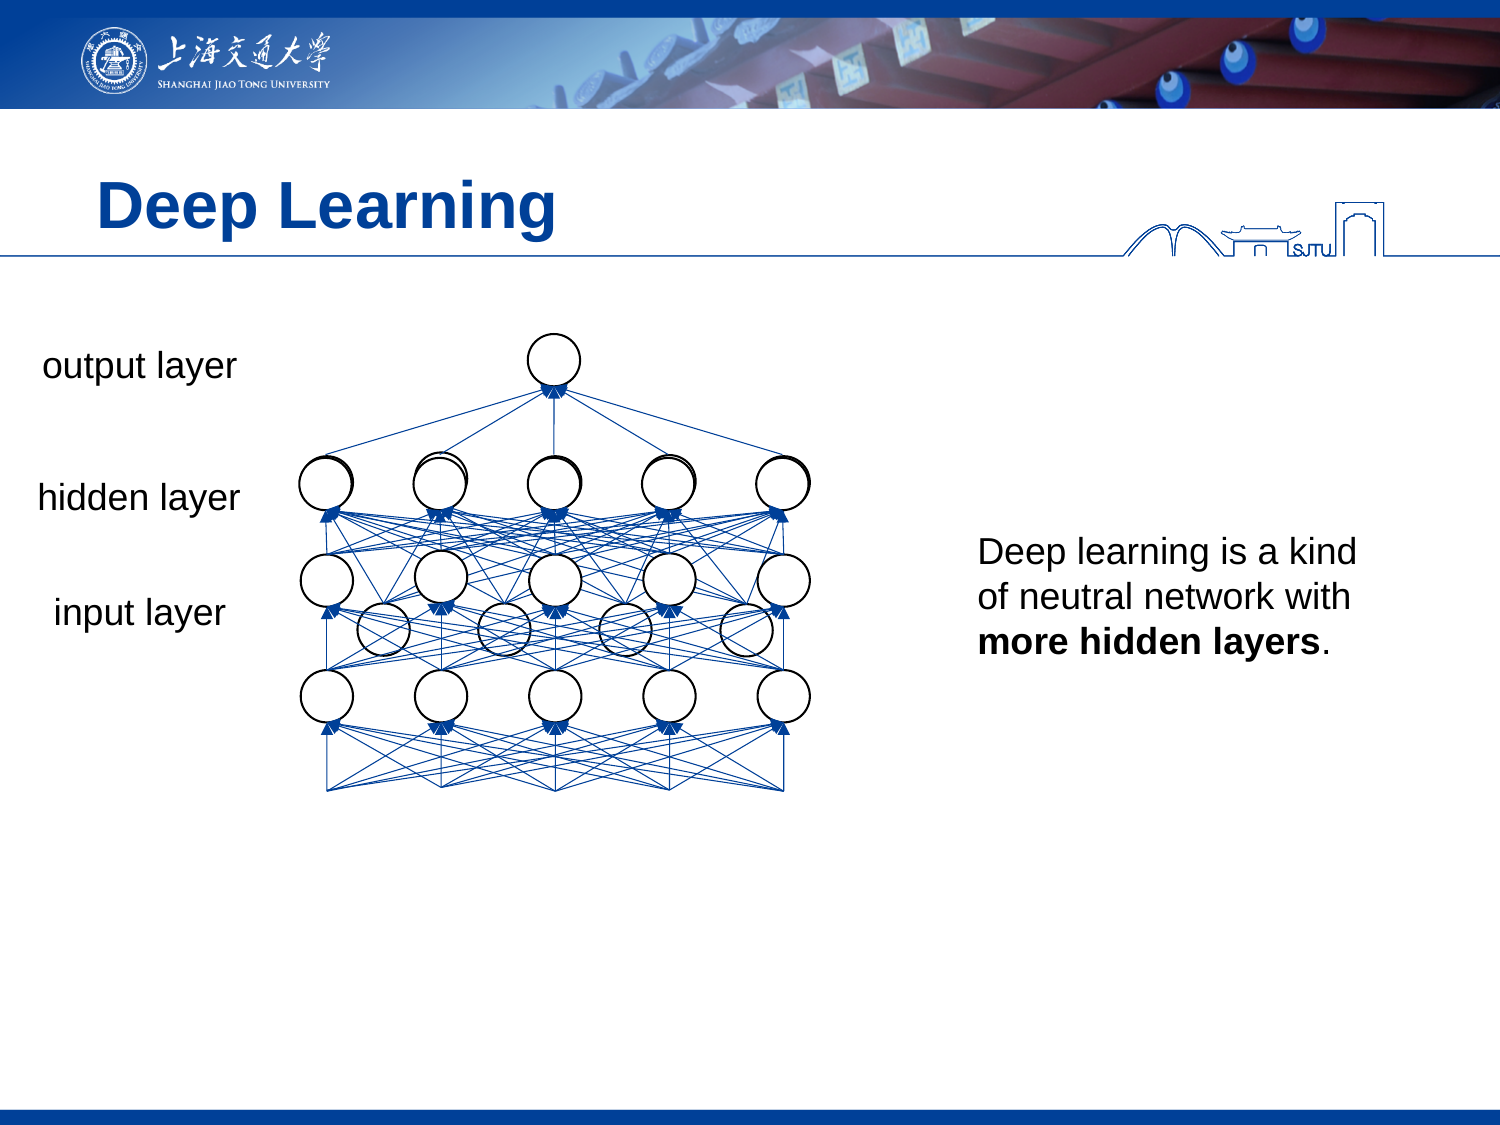

# Deep Learning
output layer

hidden layer
Deep learning is a kind of neutral network with more hidden layers.

input layer